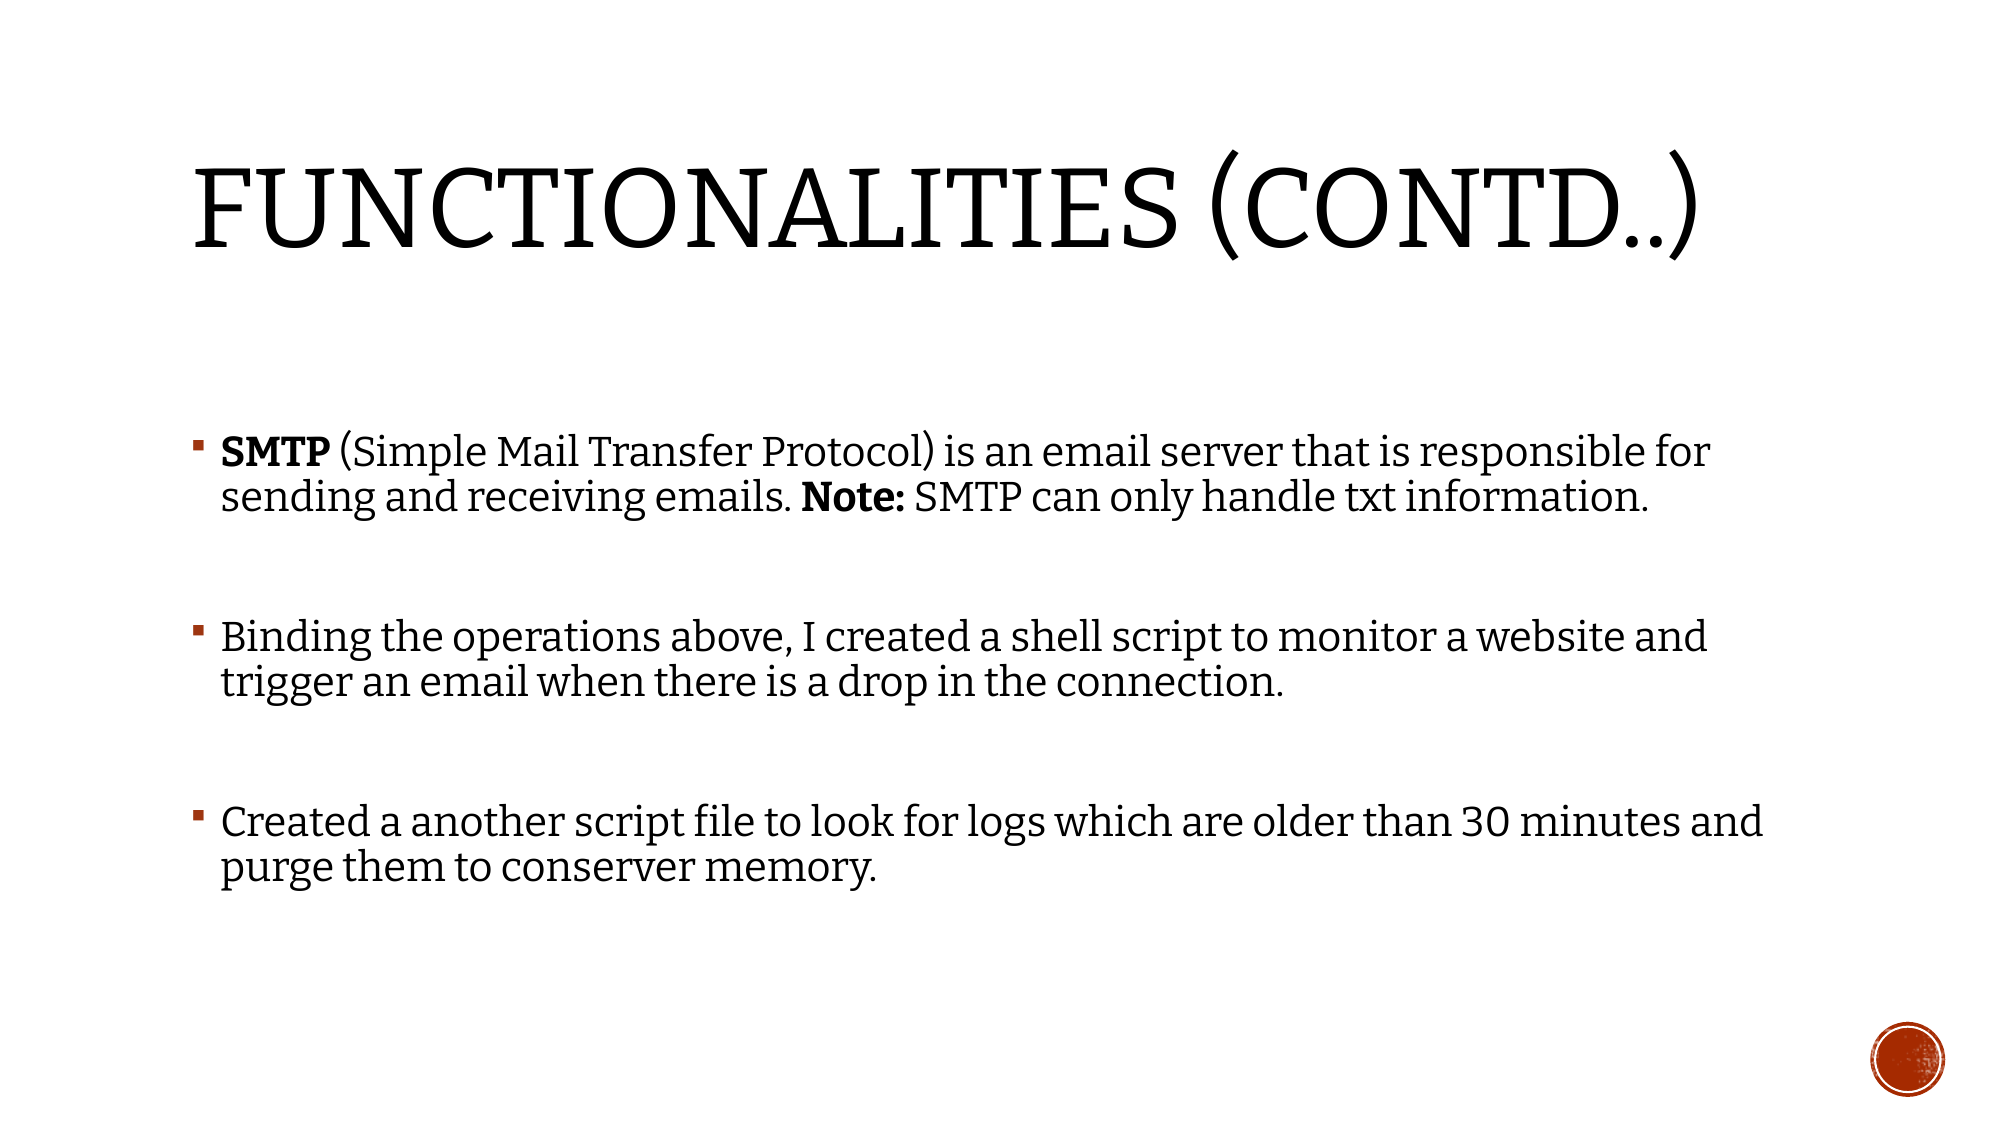

# Functionalities (contd..)

SMTP (Simple Mail Transfer Protocol) is an email server that is responsible for sending and receiving emails. Note: SMTP can only handle txt information.

Binding the operations above, I created a shell script to monitor a website and trigger an email when there is a drop in the connection.

Created a another script file to look for logs which are older than 30 minutes and purge them to conserver memory.